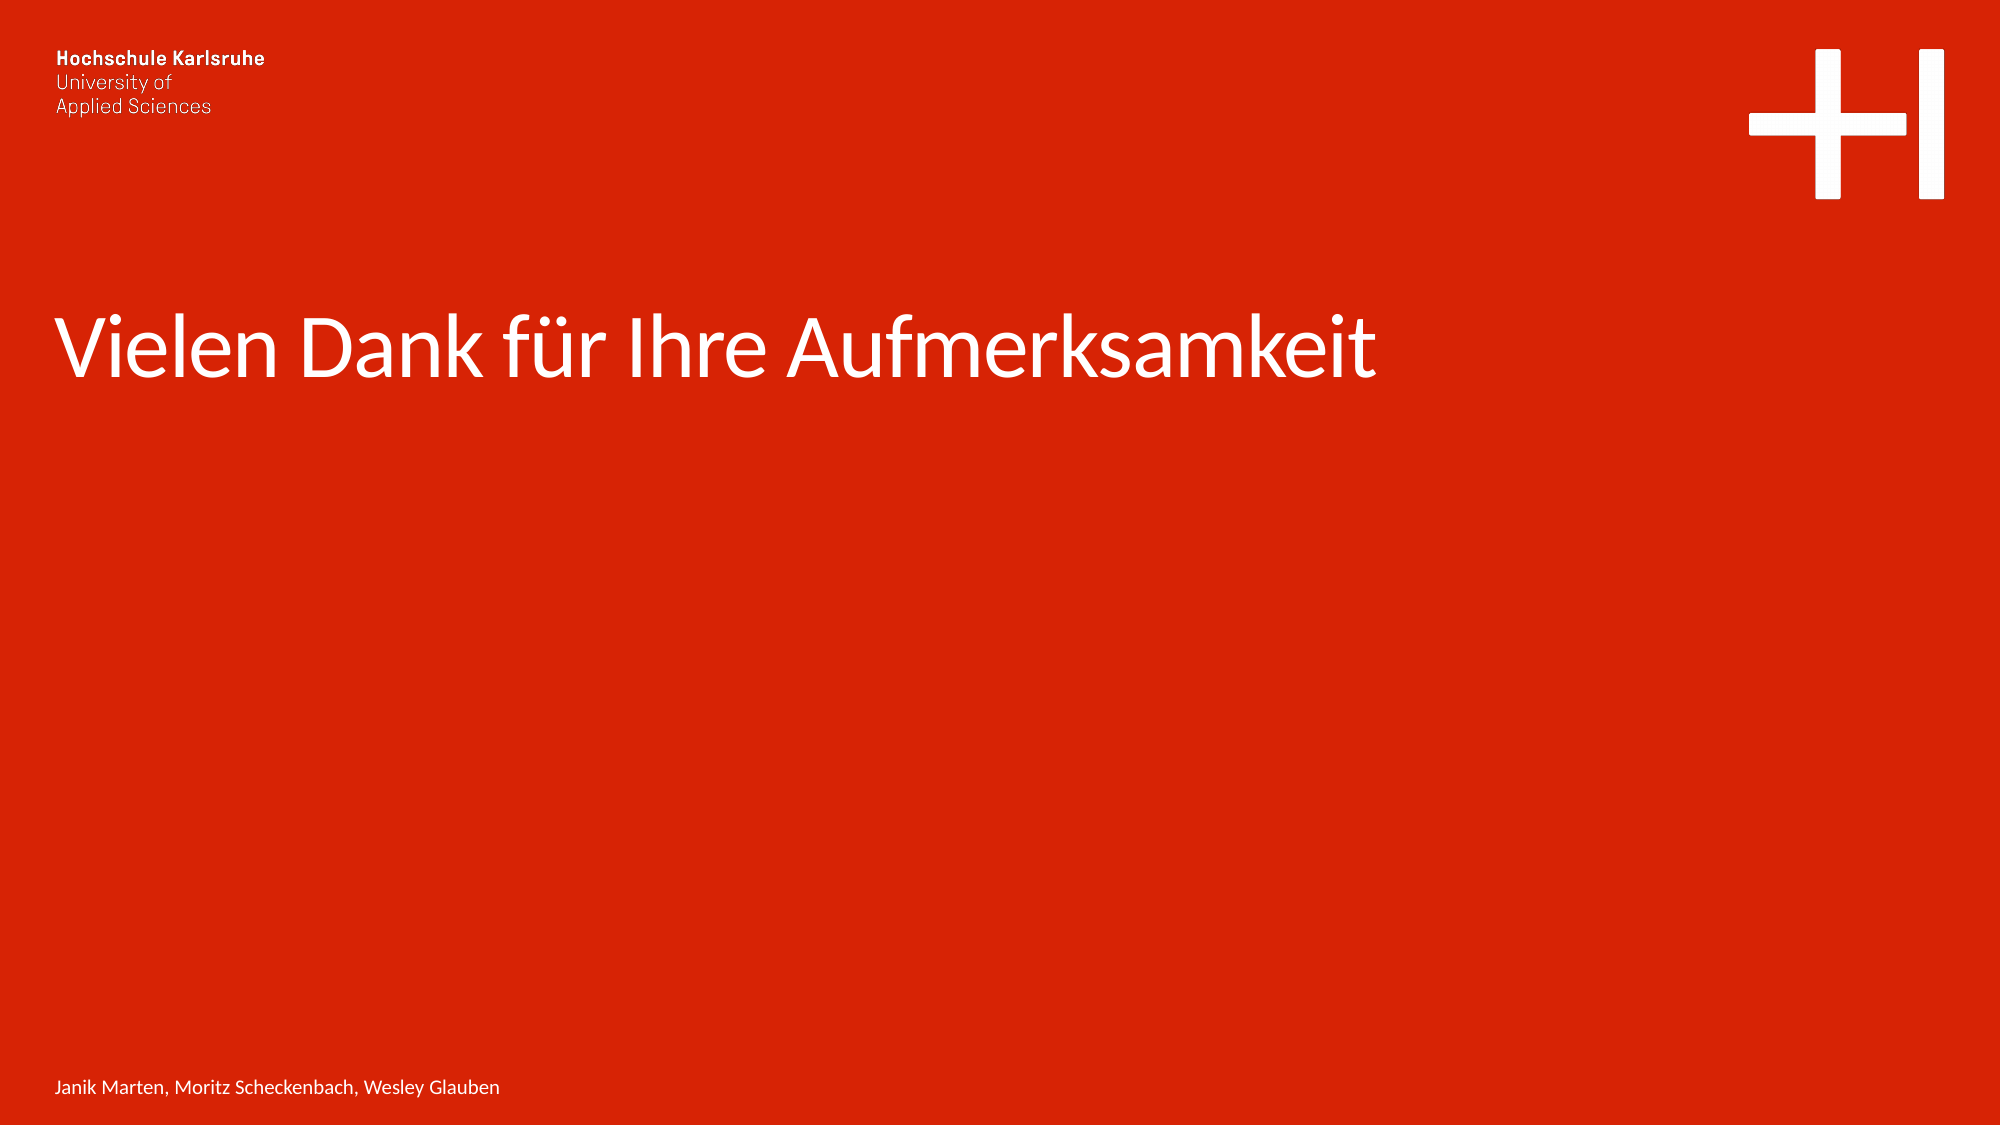

Vielen Dank für Ihre Aufmerksamkeit
Janik Marten, Moritz Scheckenbach, Wesley Glauben